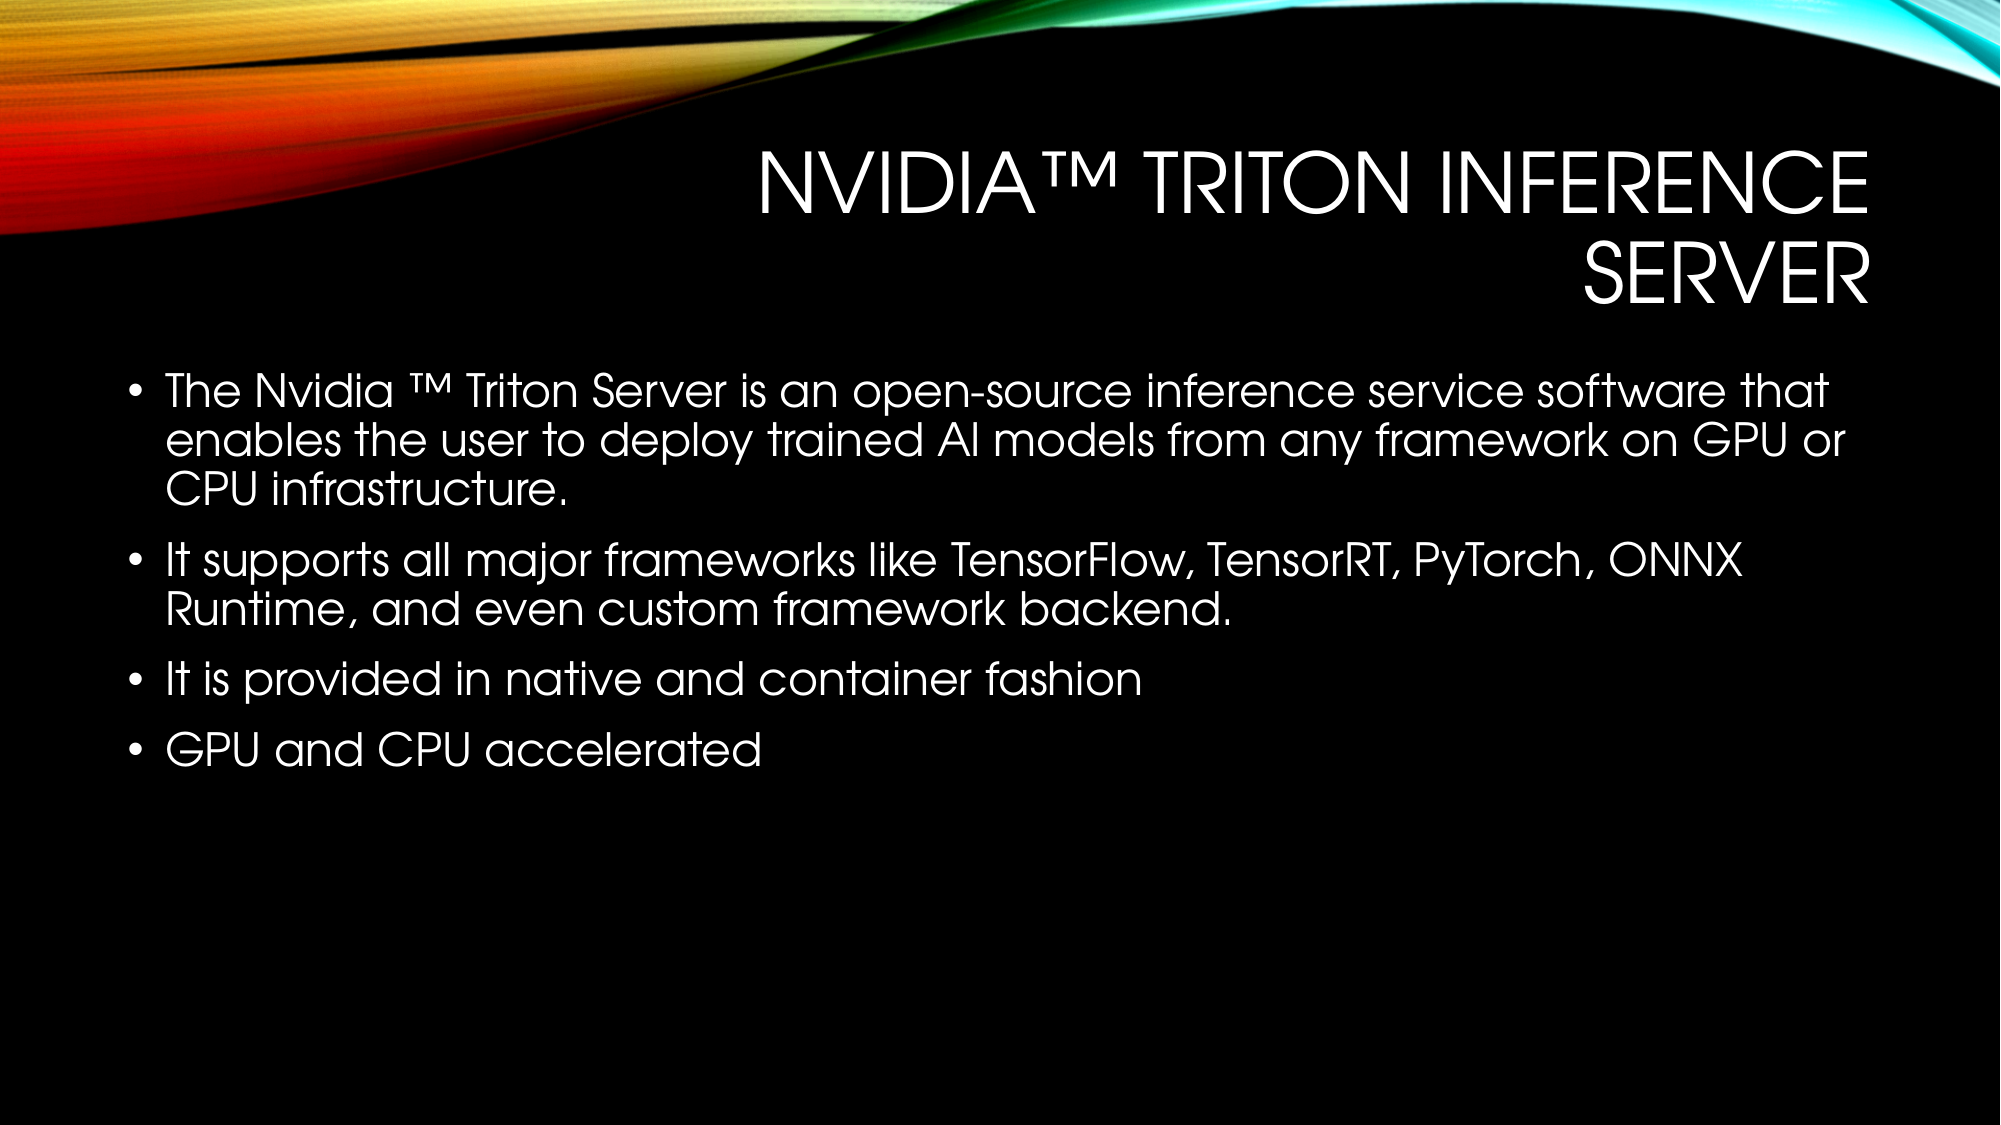

# Nvidia™ Triton Inference Server
The Nvidia ™ Triton Server is an open-source inference service software that enables the user to deploy trained AI models from any framework on GPU or CPU infrastructure.
It supports all major frameworks like TensorFlow, TensorRT, PyTorch, ONNX Runtime, and even custom framework backend.
It is provided in native and container fashion
GPU and CPU accelerated